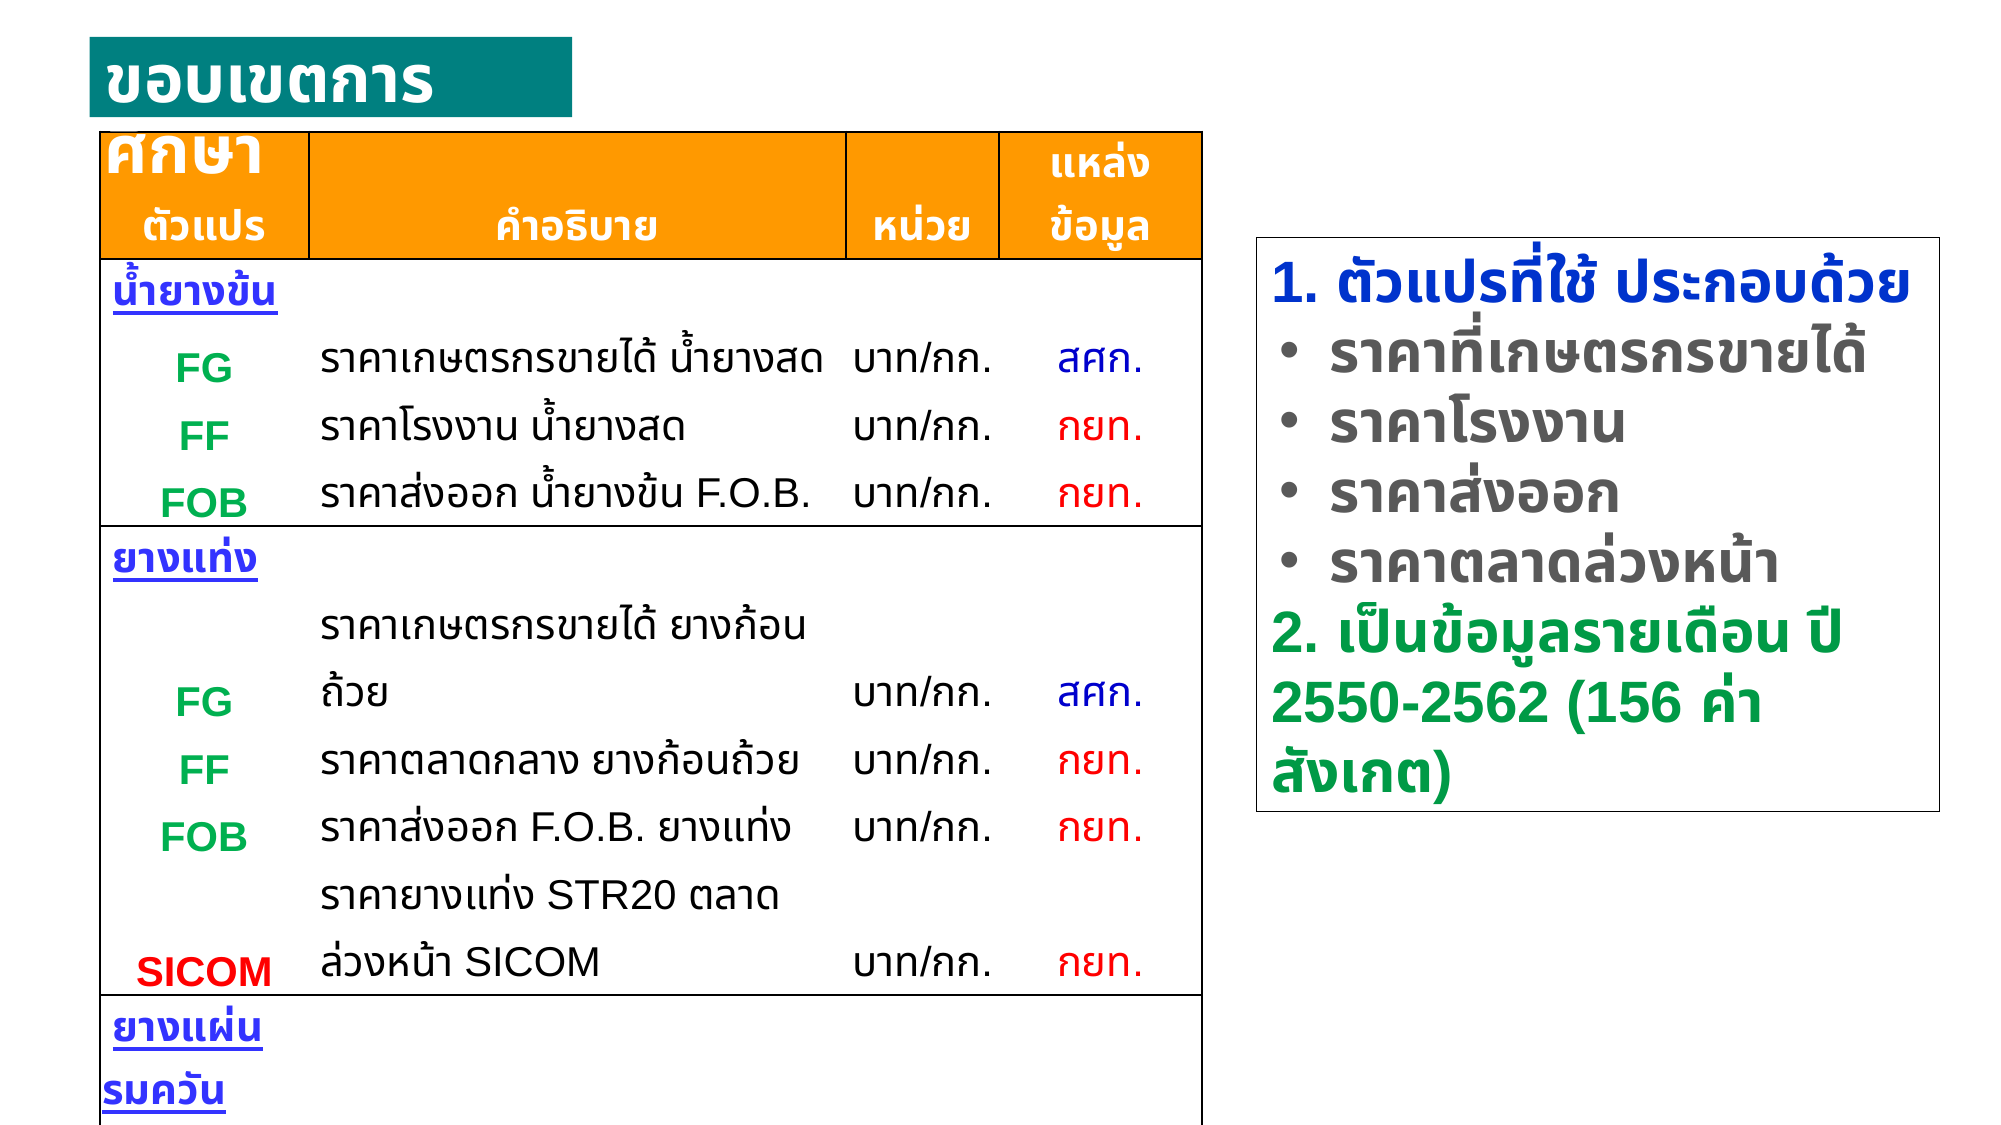

ขอบเขตการศึกษา
| ตัวแปร | คำอธิบาย | หน่วย | แหล่งข้อมูล |
| --- | --- | --- | --- |
| น้ำยางข้น |  |  |  |
| FG | ราคาเกษตรกรขายได้ น้ำยางสด | บาท/กก. | สศก. |
| FF | ราคาโรงงาน น้ำยางสด | บาท/กก. | กยท. |
| FOB | ราคาส่งออก น้ำยางข้น F.O.B. | บาท/กก. | กยท. |
| ยางแท่ง |  |  |  |
| FG | ราคาเกษตรกรขายได้ ยางก้อนถ้วย | บาท/กก. | สศก. |
| FF | ราคาตลาดกลาง ยางก้อนถ้วย | บาท/กก. | กยท. |
| FOB | ราคาส่งออก F.O.B. ยางแท่ง | บาท/กก. | กยท. |
| SICOM | ราคายางแท่ง STR20 ตลาดล่วงหน้า SICOM | บาท/กก. | กยท. |
| ยางแผ่นรมควัน |  |  |  |
| FG | ราคาเกษตรกรขายได้ ยางแผ่นดิบ | บาท/กก. | สศก. |
| FF | ราคาตลาดกลาง ยางแผ่นดิบ | บาท/กก. | กยท. |
| FOB | ราคาส่งออก F.O.B. | บาท/กก. | กยท. |
| SICOM | ราคาตลาดล่วงหน้า SICOM | บาท/กก. | กยท. |
| TOCOM | ราคาตลาดล่วงหน้า TOCOM | บาท/กก. | กยท. |
1. ตัวแปรที่ใช้ ประกอบด้วย
 ราคาที่เกษตรกรขายได้
 ราคาโรงงาน
 ราคาส่งออก
 ราคาตลาดล่วงหน้า
2. เป็นข้อมูลรายเดือน ปี 2550-2562 (156 ค่าสังเกต)